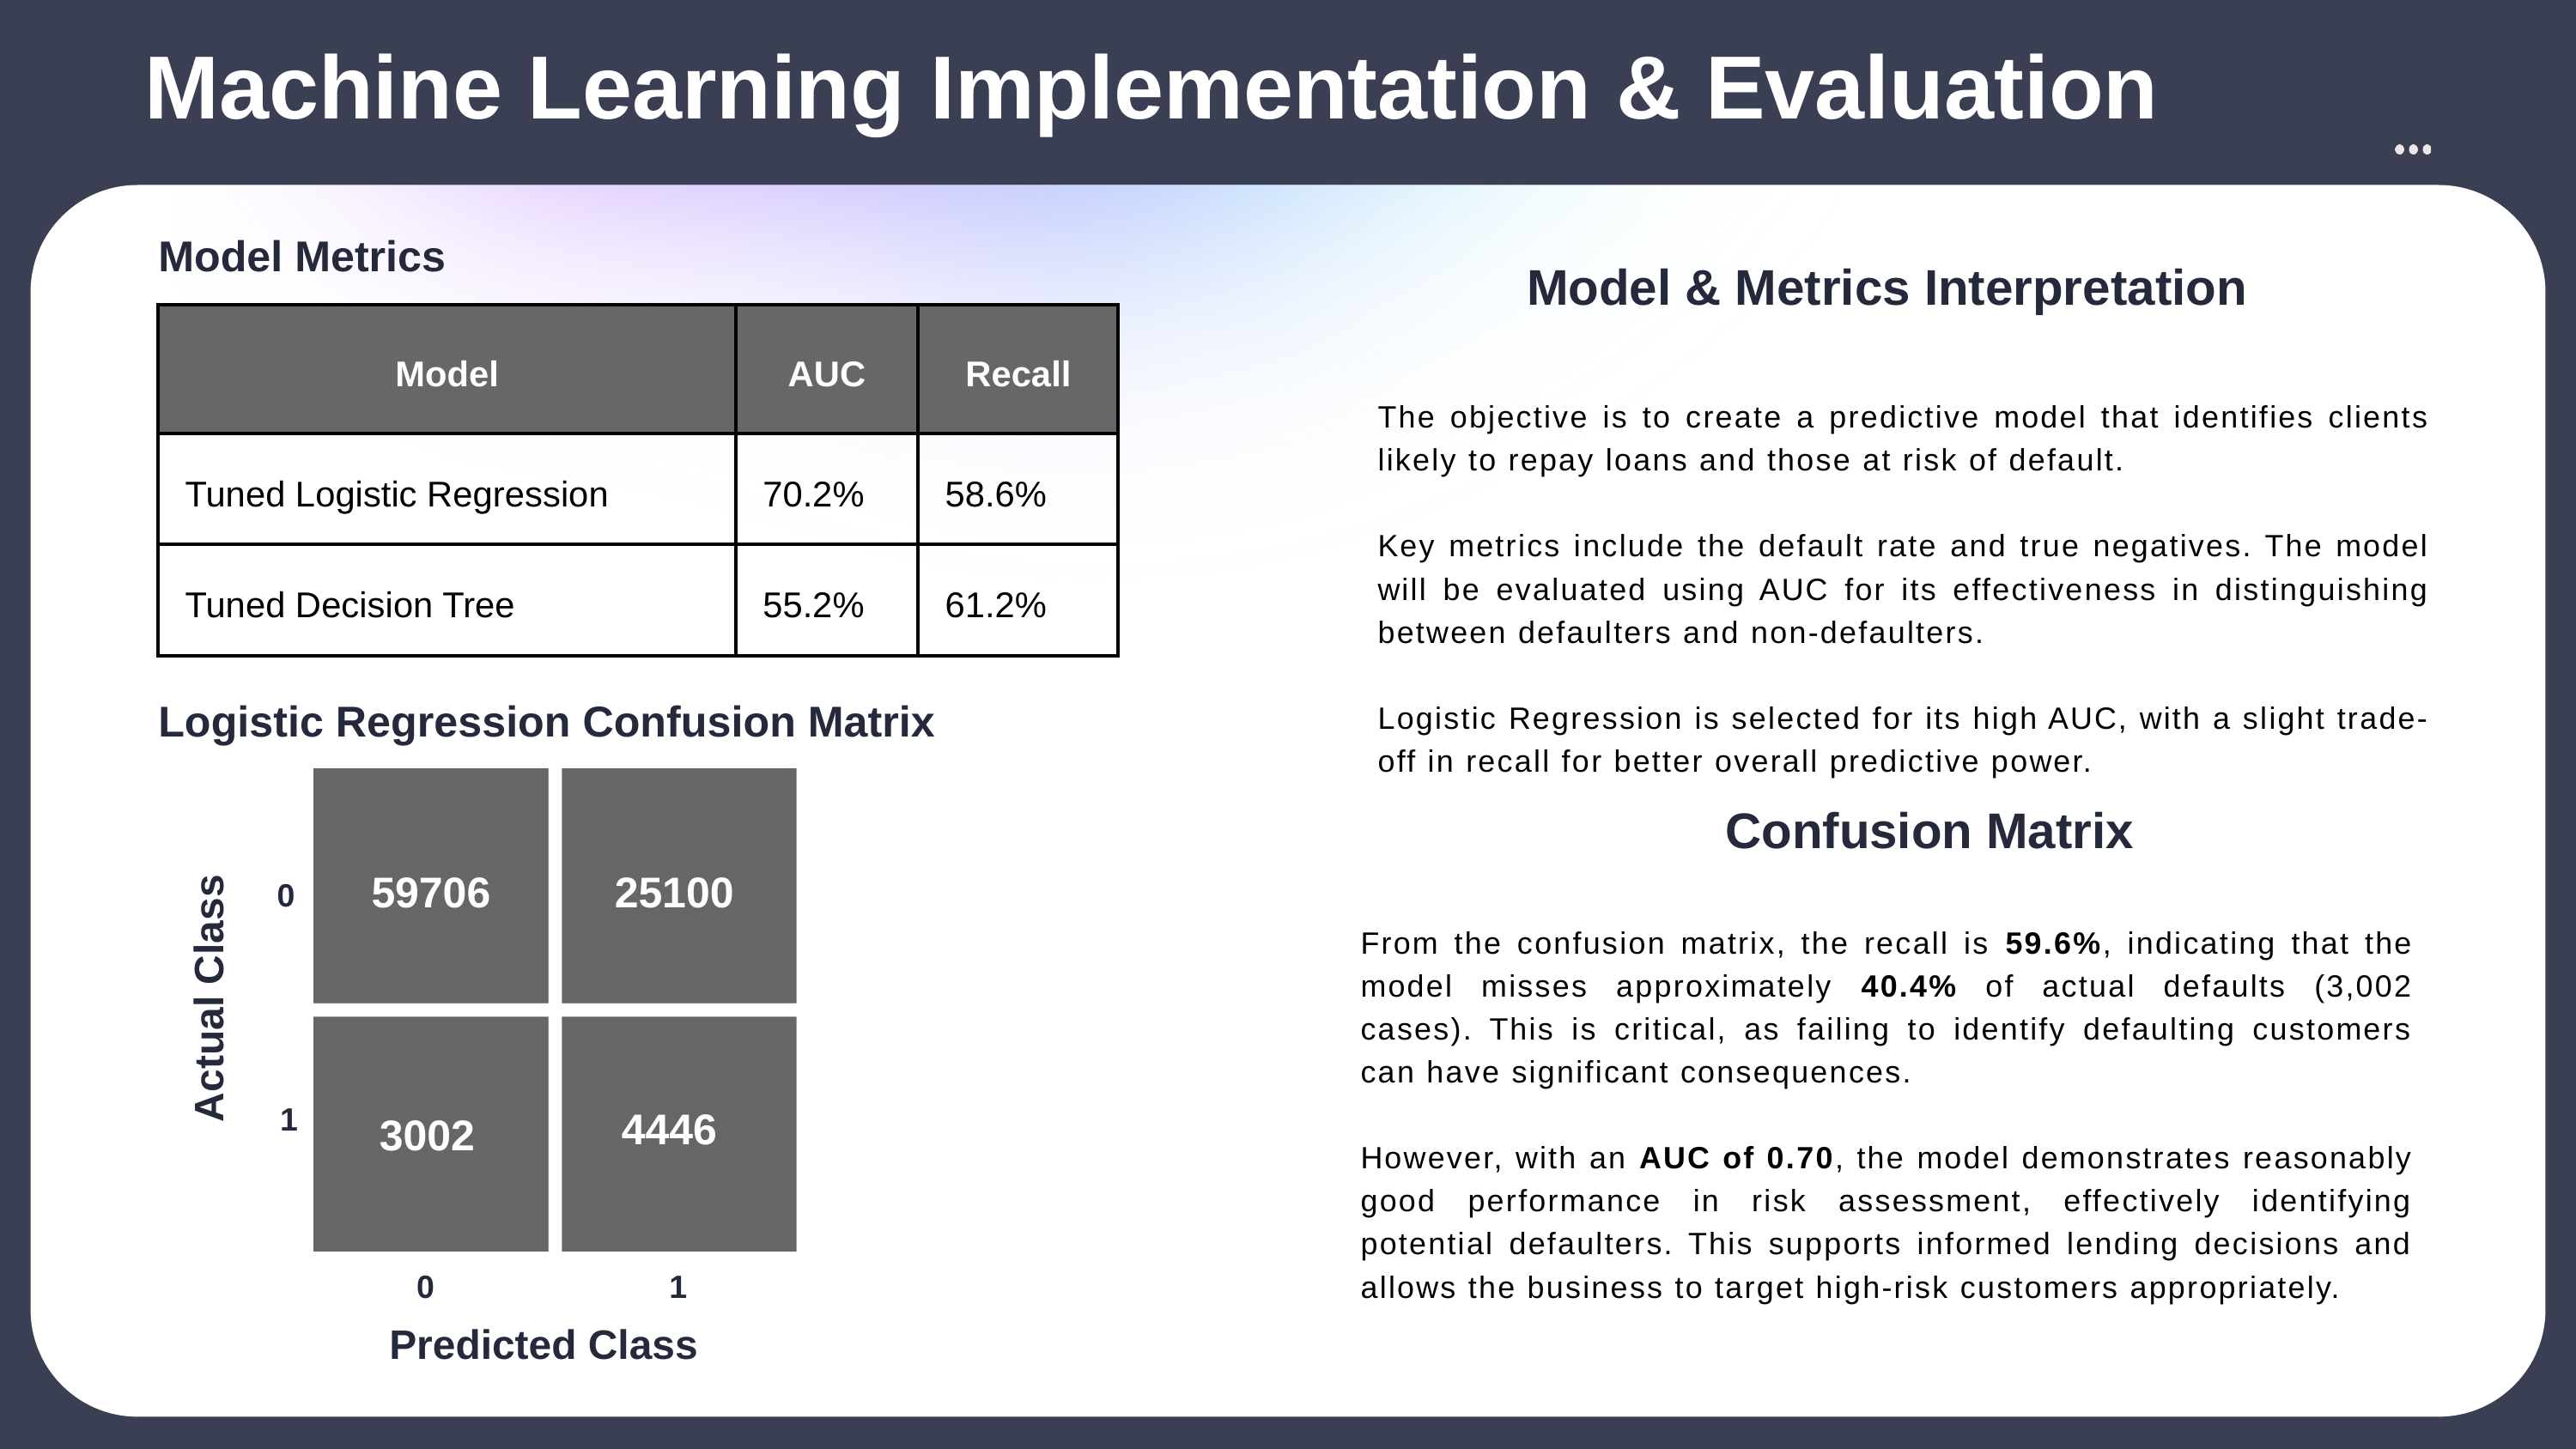

Machine Learning Implementation & Evaluation

Model Metrics
Model & Metrics Interpretation
| Model | AUC | Recall |
| --- | --- | --- |
| Tuned Logistic Regression | 70.2% | 58.6% |
| Tuned Decision Tree | 55.2% | 61.2% |
The objective is to create a predictive model that identifies clients likely to repay loans and those at risk of default.

Key metrics include the default rate and true negatives. The model will be evaluated using AUC for its effectiveness in distinguishing between defaulters and non-defaulters.

Logistic Regression is selected for its high AUC, with a slight trade-off in recall for better overall predictive power.

Logistic Regression Confusion Matrix

59706
25100
0
Actual Class
1
4446
3002
0
1
Predicted Class
Confusion Matrix
From the confusion matrix, the recall is 59.6%, indicating that the model misses approximately 40.4% of actual defaults (3,002 cases). This is critical, as failing to identify defaulting customers can have significant consequences.

However, with an AUC of 0.70, the model demonstrates reasonably good performance in risk assessment, effectively identifying potential defaulters. This supports informed lending decisions and allows the business to target high-risk customers appropriately.